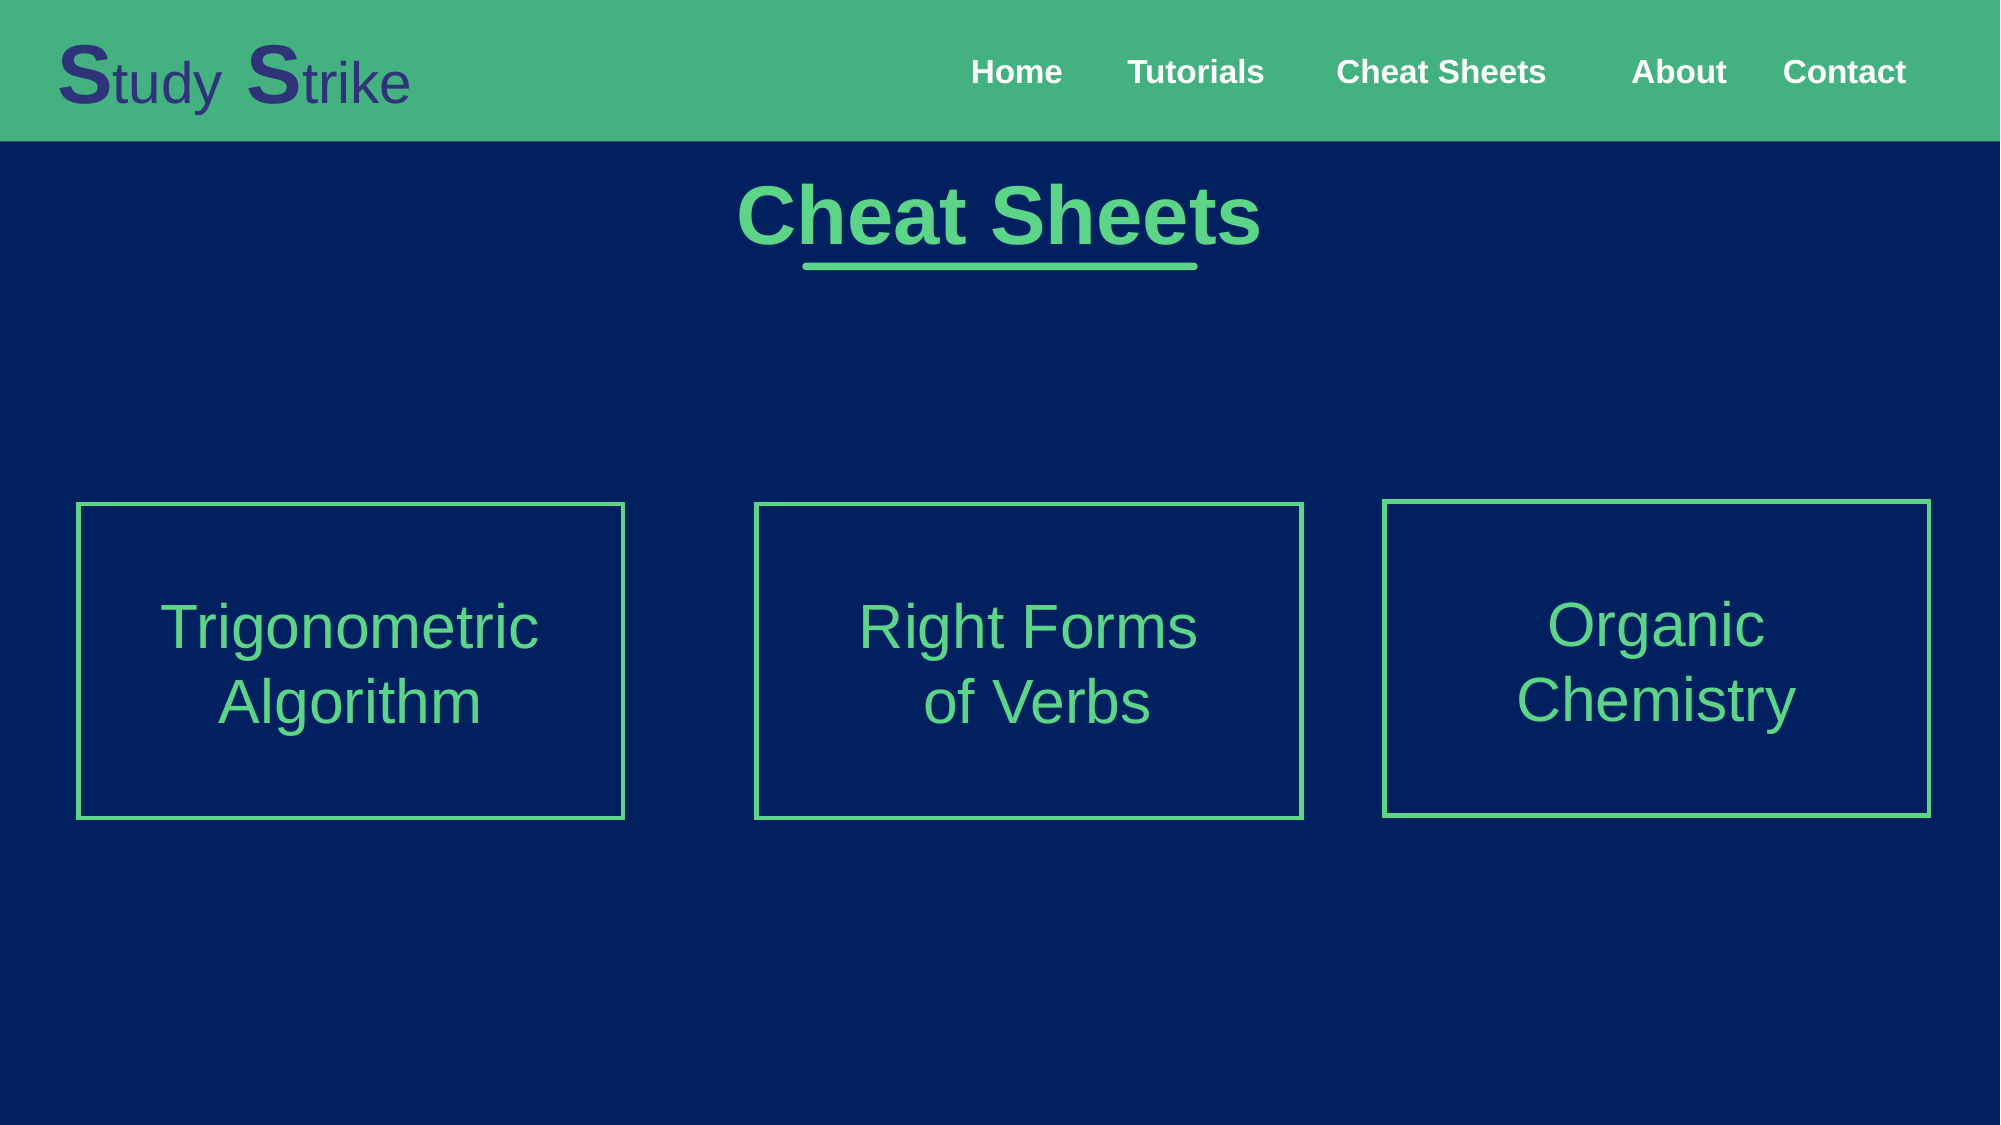

Study Strike
Home
Tutorials
Cheat Sheets
About
Contact
Cheat Sheets

Organic Chemistry
Right Forms
 of Verbs
Trigonometric
Algorithm